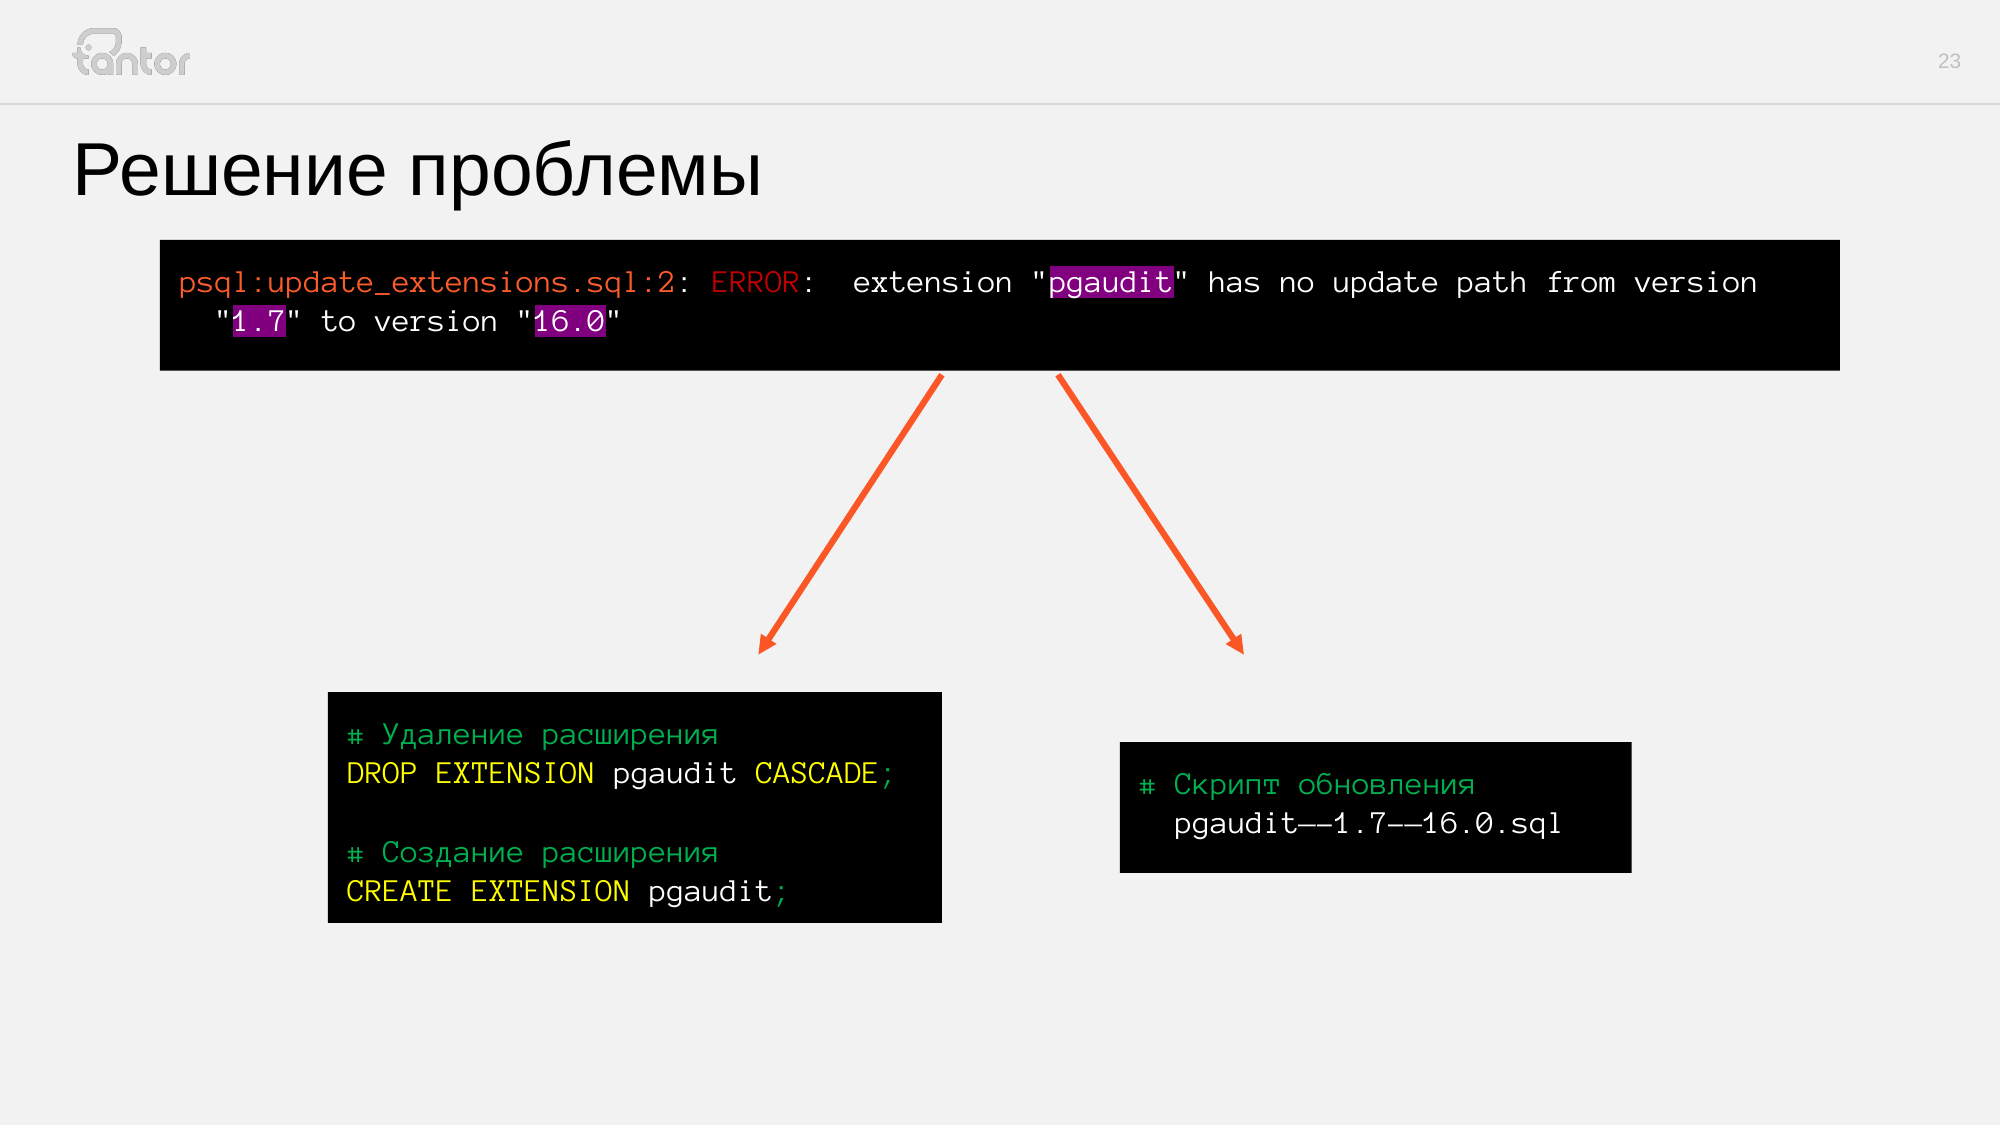

# Решение проблемы
psql:update_extensions.sql:2: ERROR:  extension "pgaudit" has no update path from version
  "1.7" to version "16.0"
# Удаление расширения
DROP EXTENSION pgaudit CASCADE;

# Создание расширения
CREATE EXTENSION pgaudit;

# Скрипт обновления
  pgaudit—-1.7-—16.0.sql